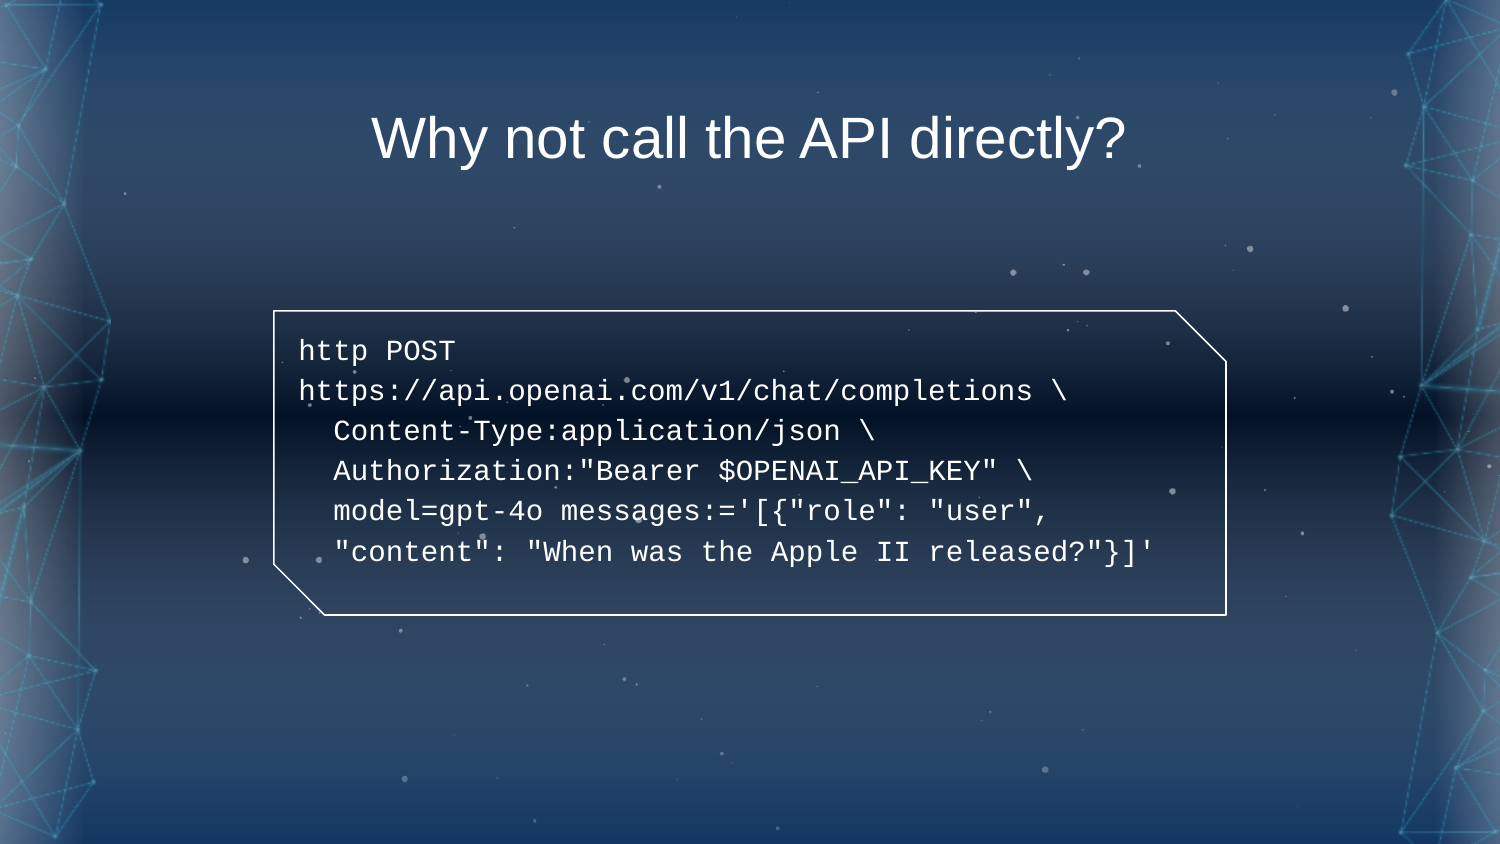

# Why not call the API directly?

http POST https://api.openai.com/v1/chat/completions \
  Content-Type:application/json \
  Authorization:"Bearer $OPENAI_API_KEY" \
  model=gpt-4o messages:='[{"role": "user",
  "content": "When was the Apple II released?"}]'